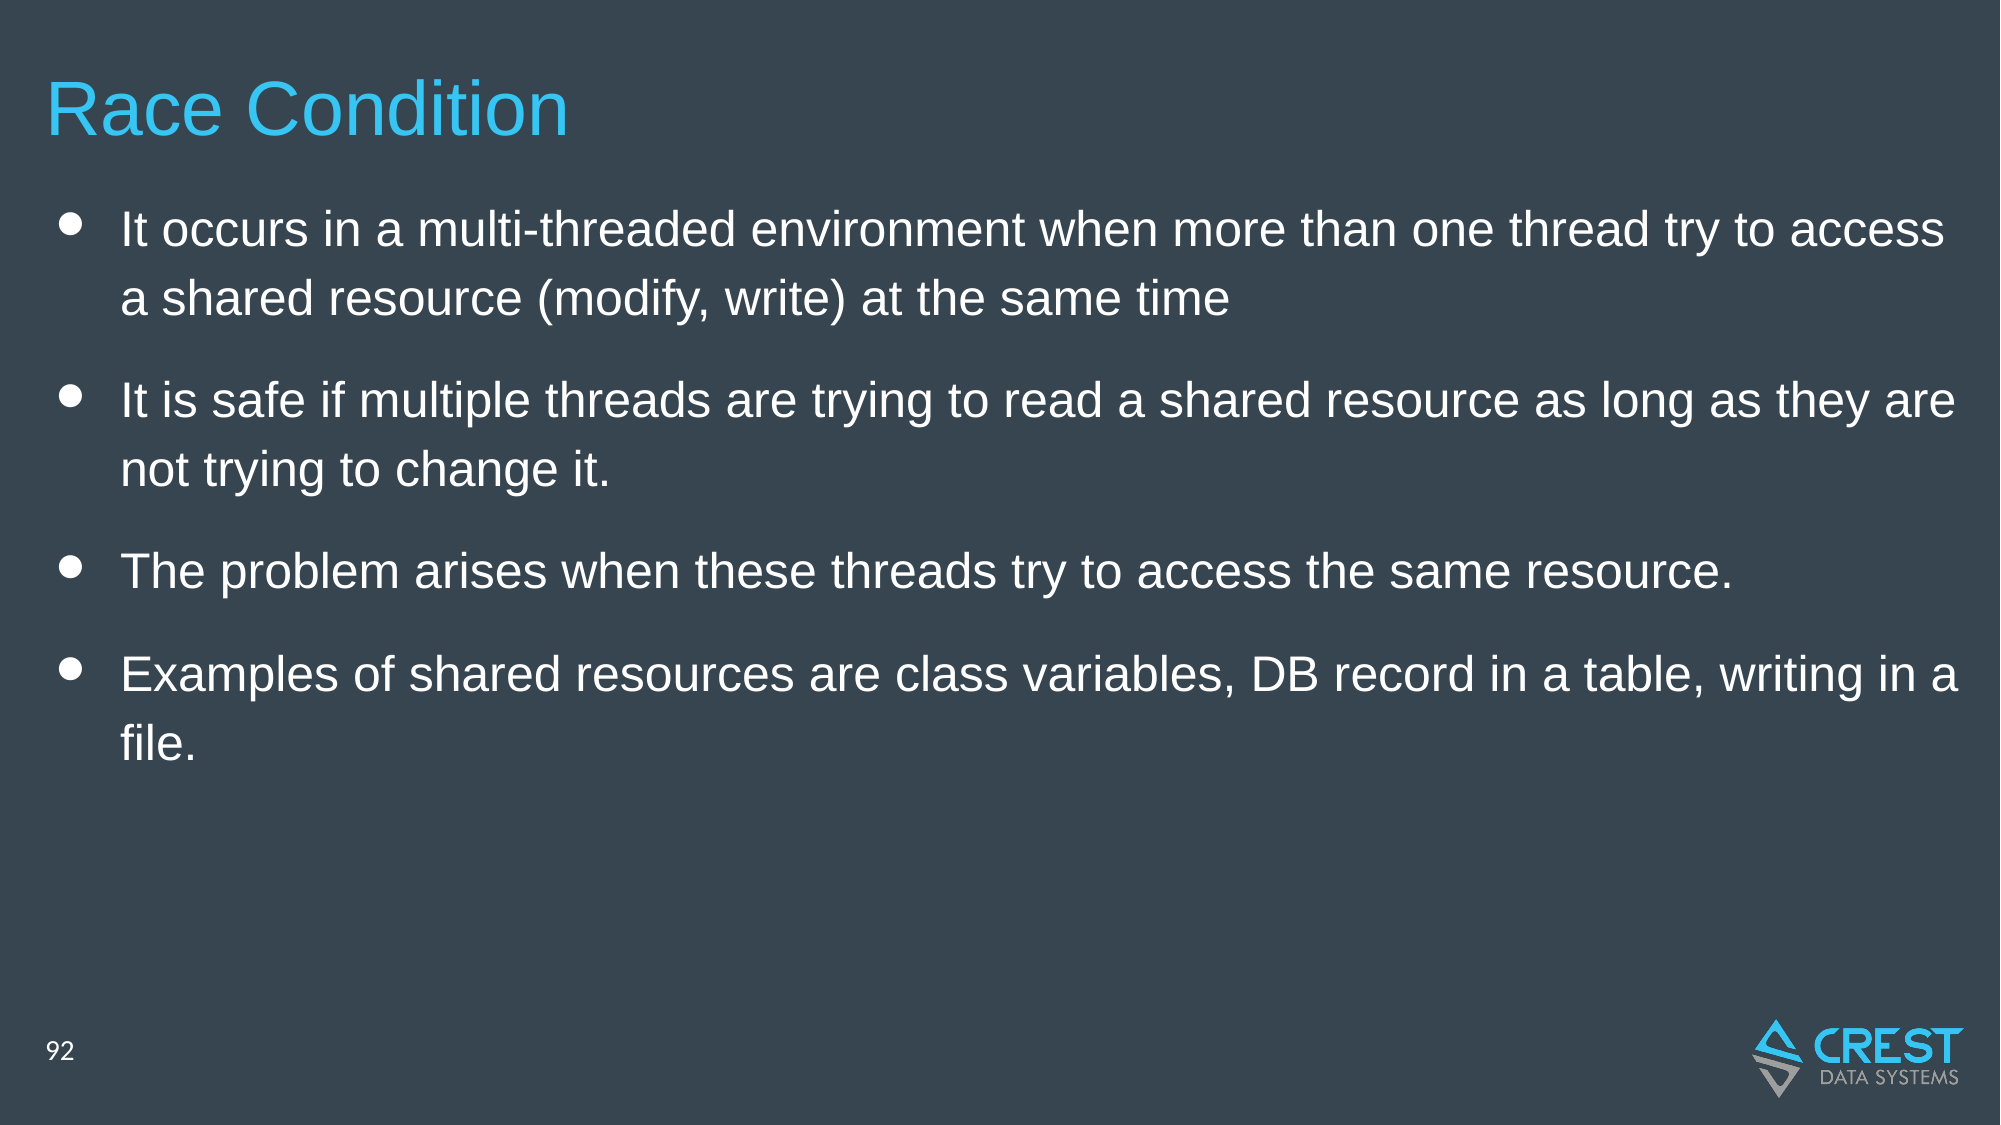

# Race Condition
It occurs in a multi-threaded environment when more than one thread try to access a shared resource (modify, write) at the same time
It is safe if multiple threads are trying to read a shared resource as long as they are not trying to change it.
The problem arises when these threads try to access the same resource.
Examples of shared resources are class variables, DB record in a table, writing in a file.
92